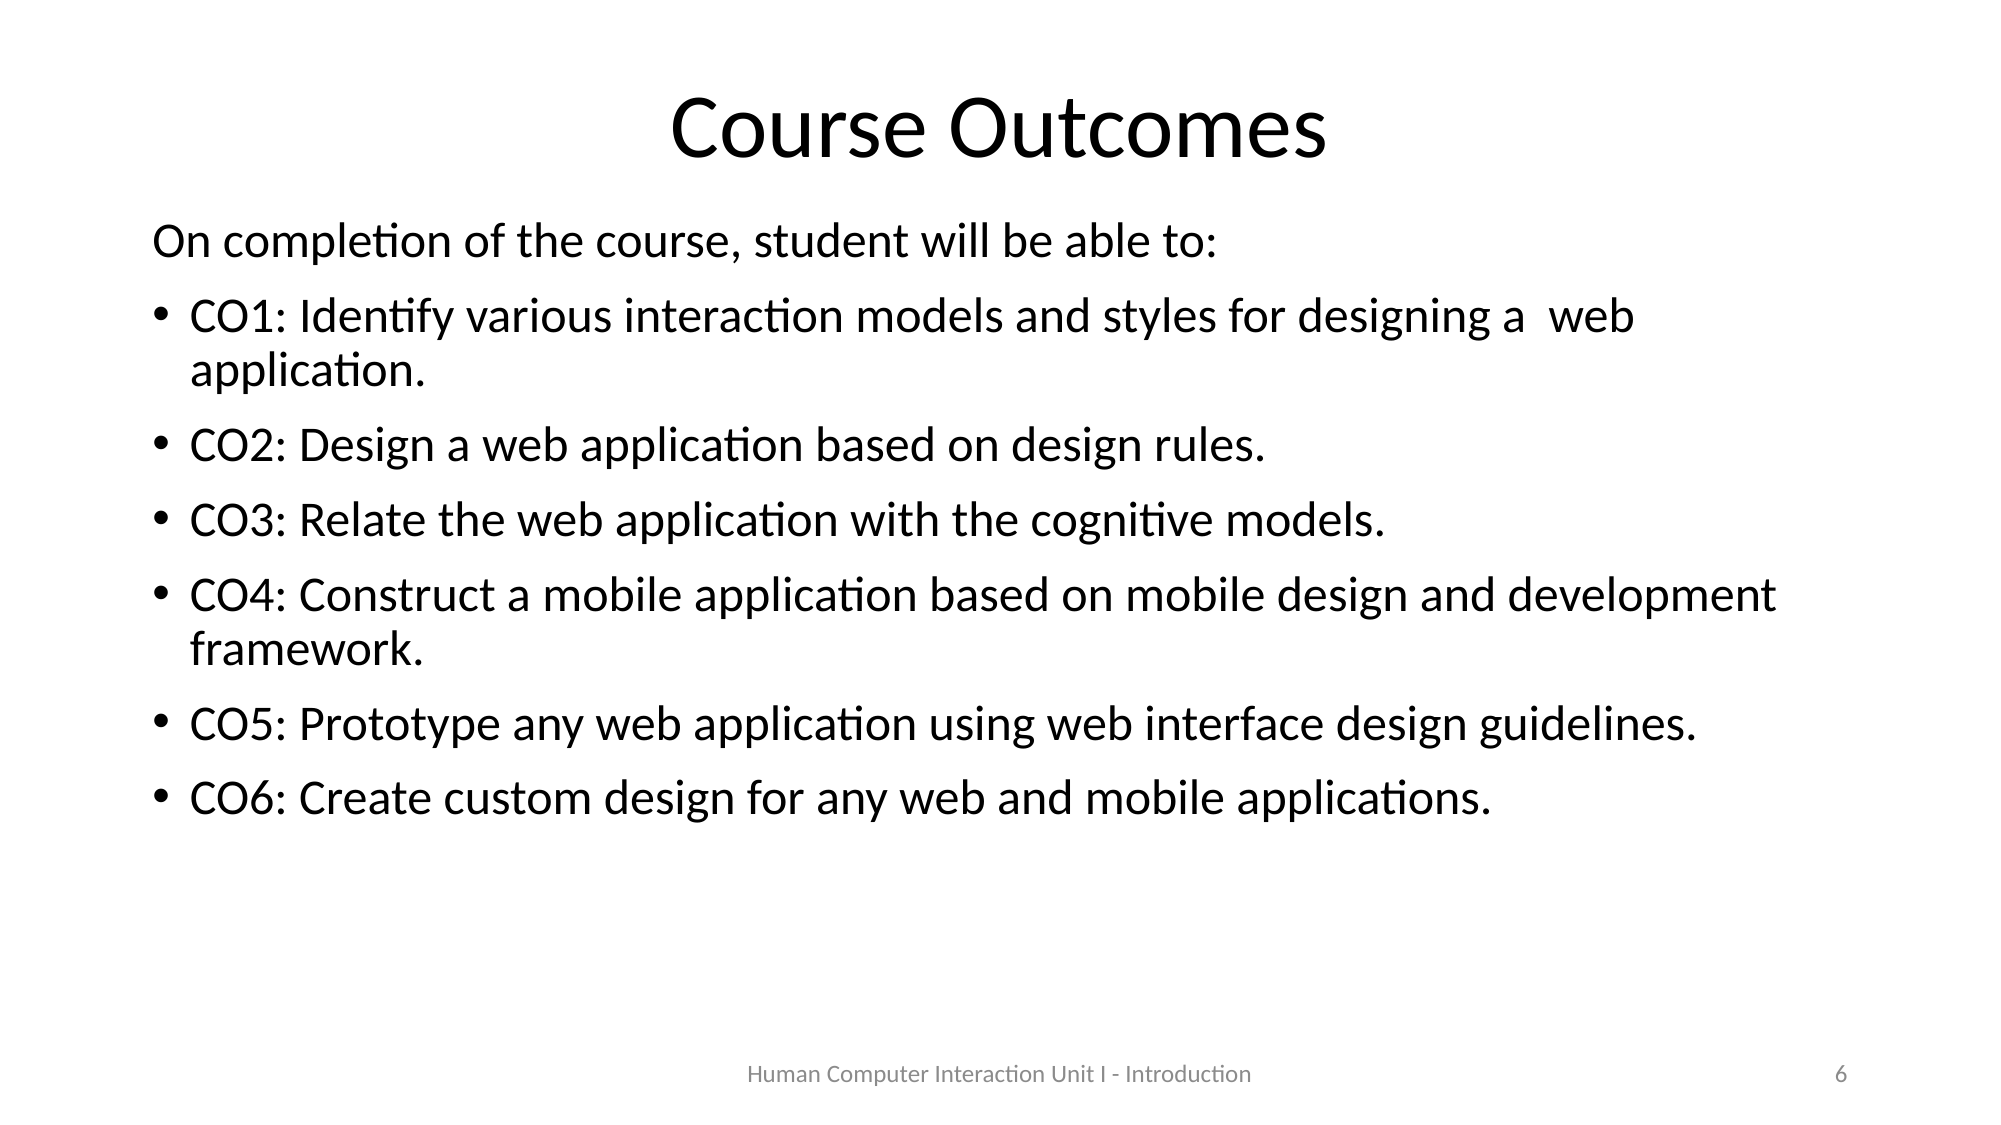

# Course Outcomes
On completion of the course, student will be able to:
CO1: Identify various interaction models and styles for designing a  web 		application.
CO2: Design a web application based on design rules.
CO3: Relate the web application with the cognitive models.
CO4: Construct a mobile application based on mobile design and development 	framework.
CO5: Prototype any web application using web interface design guidelines.
CO6: Create custom design for any web and mobile applications.

Human Computer Interaction Unit I - Introduction
6